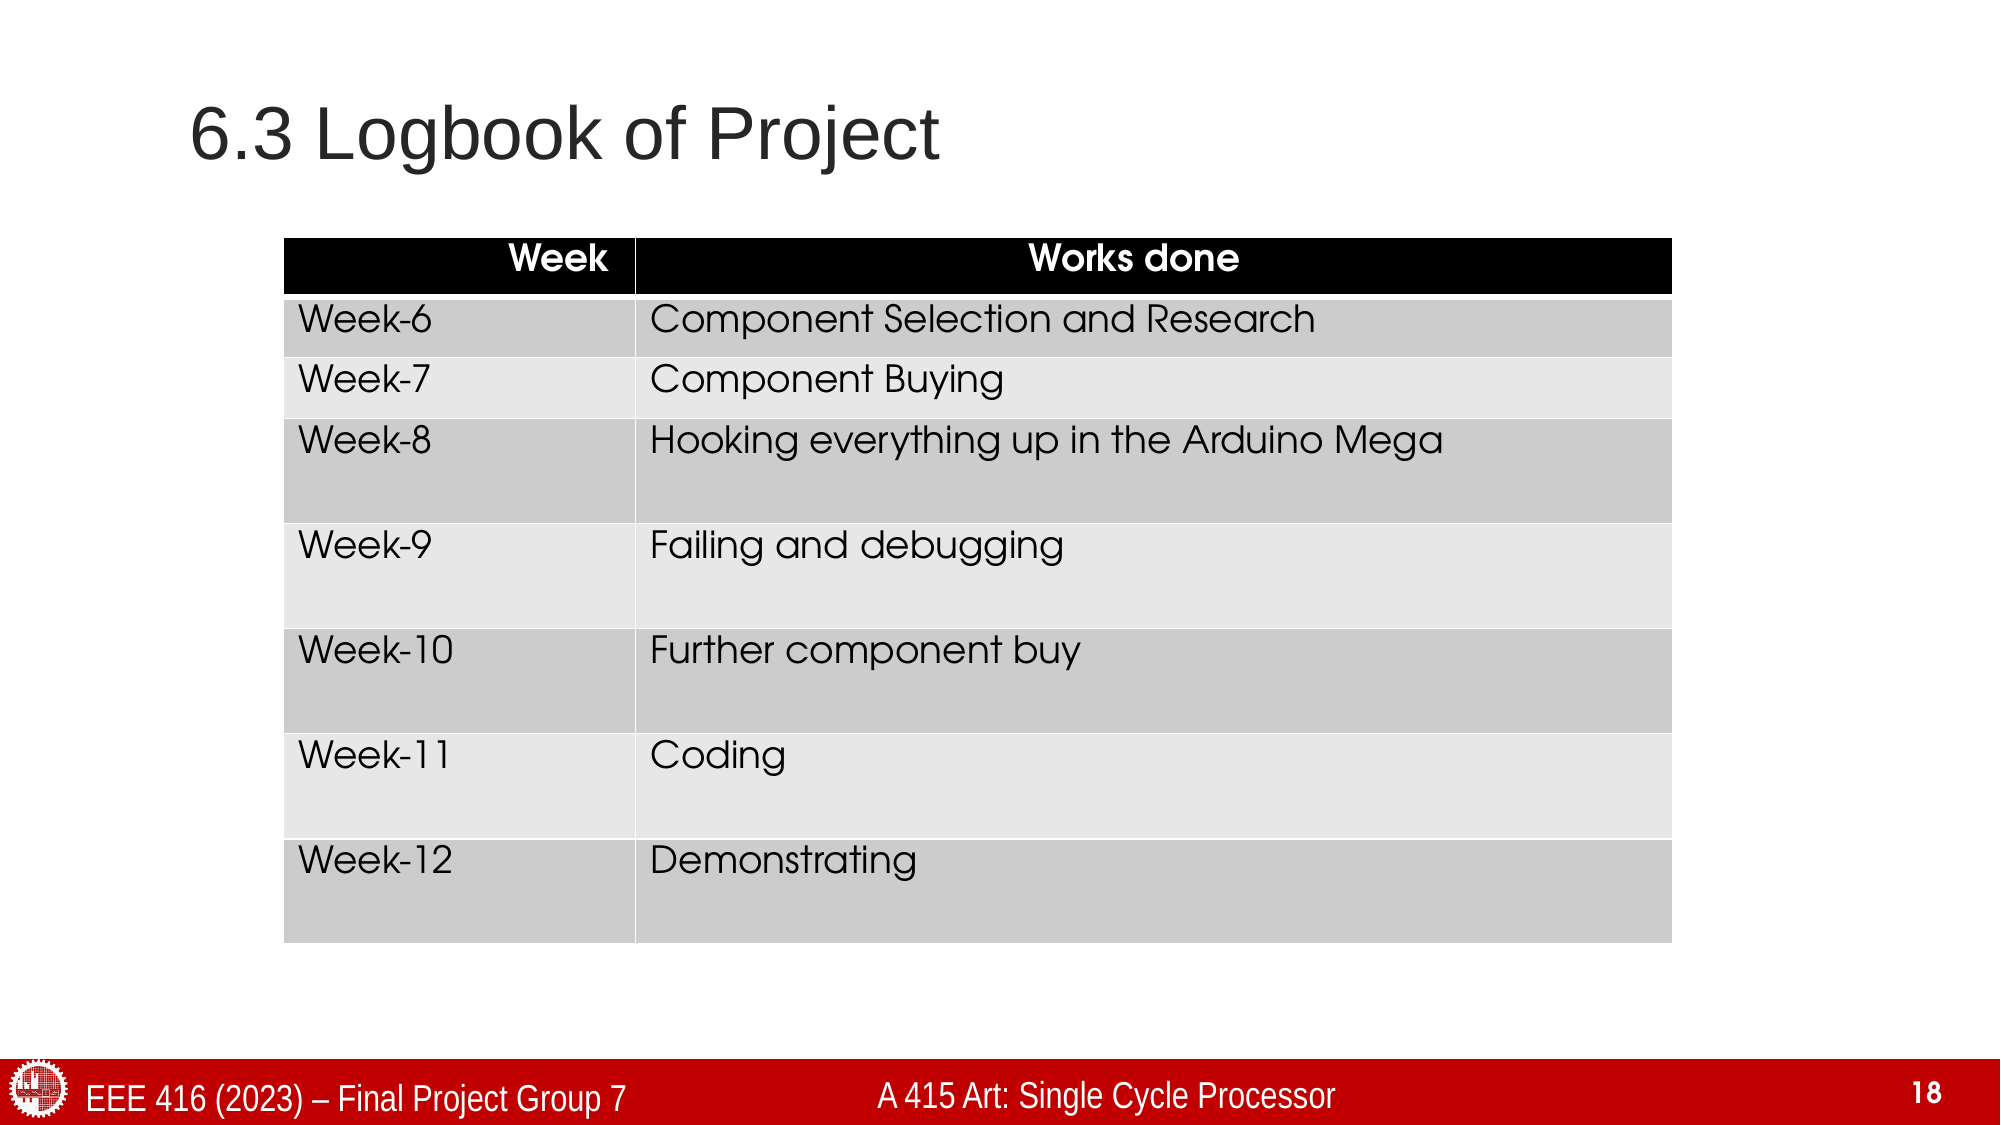

# 6.3 Logbook of Project
| Week | Works done |
| --- | --- |
| Week-6 | Component Selection and Research |
| Week-7 | Component Buying |
| Week-8 | Hooking everything up in the Arduino Mega |
| Week-9 | Failing and debugging |
| Week-10 | Further component buy |
| Week-11 | Coding |
| Week-12 | Demonstrating |

A 415 Art: Single Cycle Processor
EEE 416 (2023) – Final Project Group 7
18